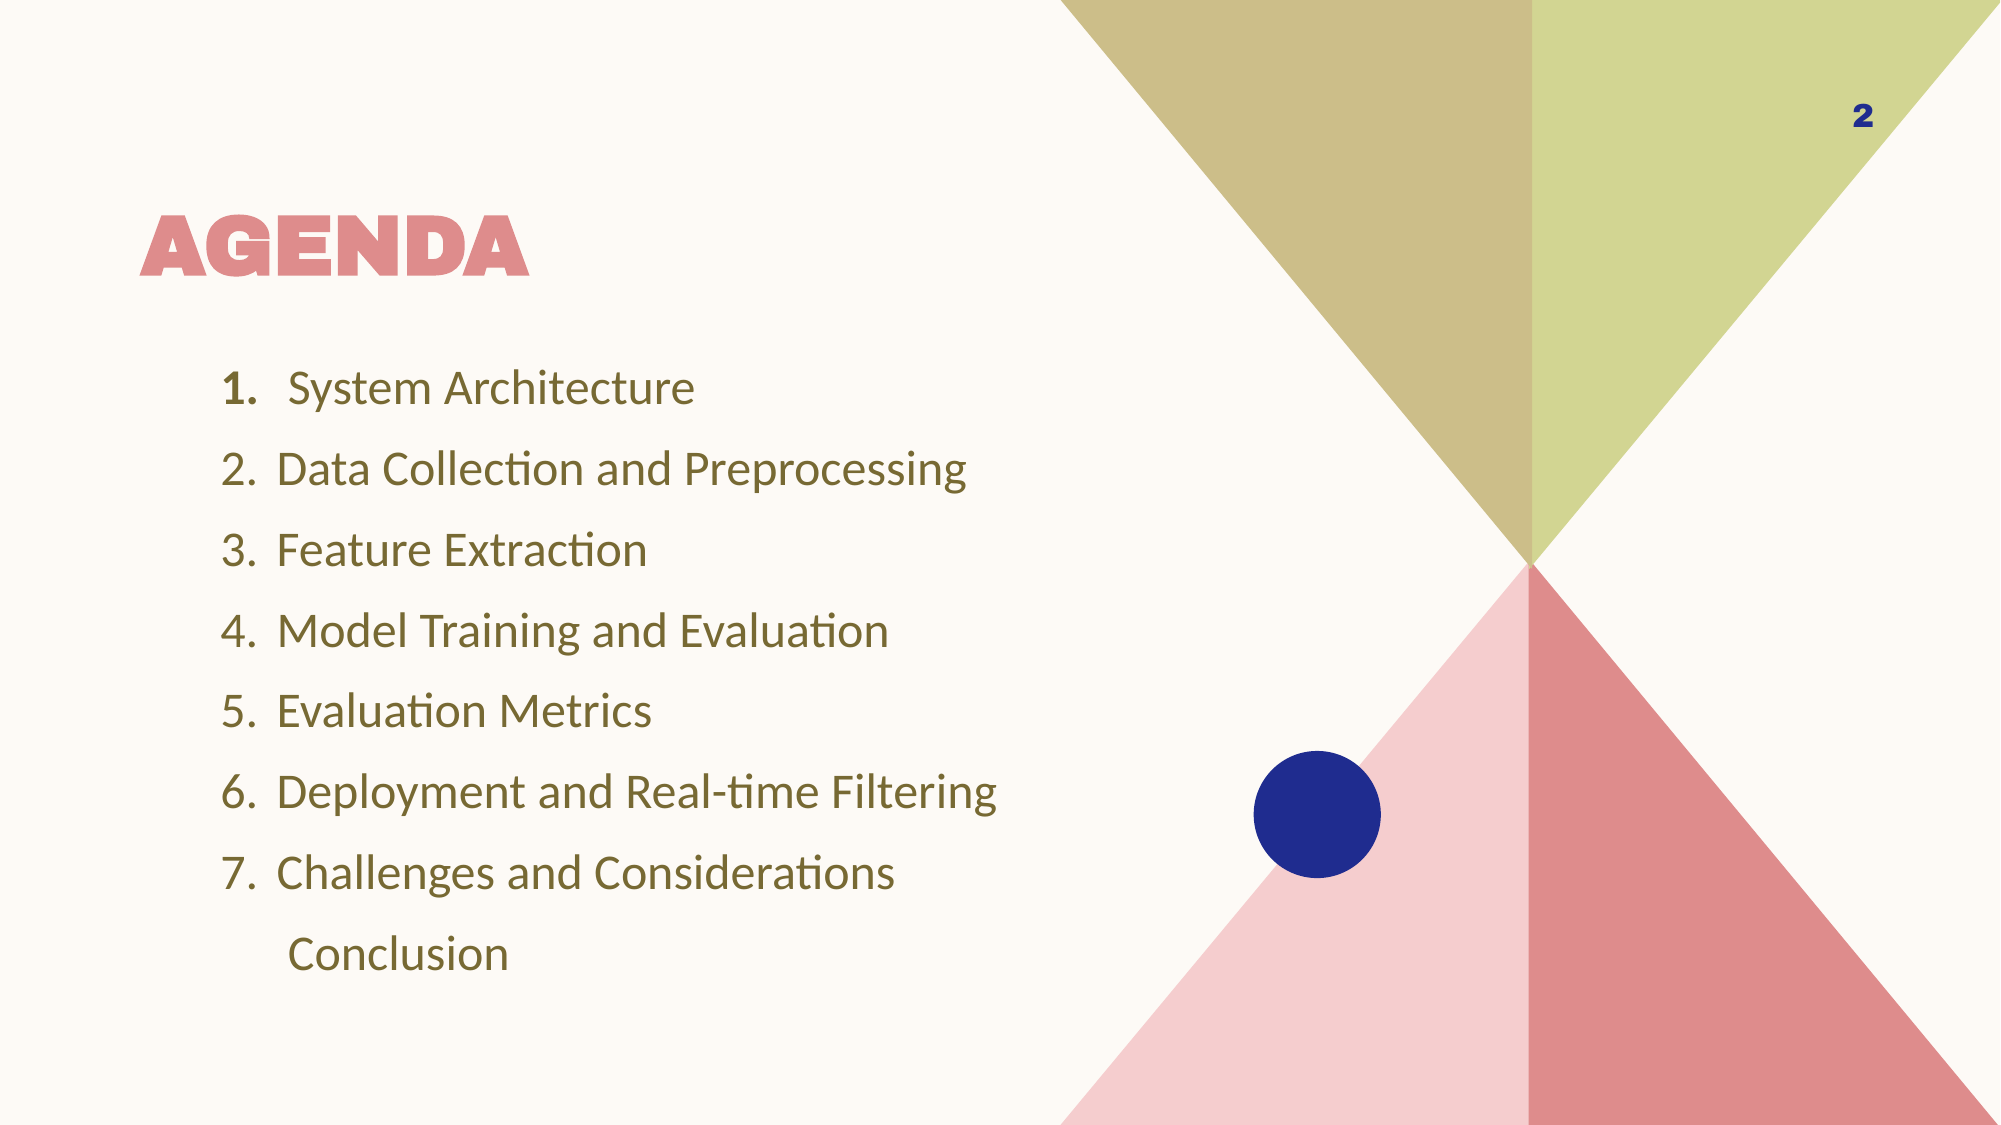

2
# agenda
 System Architecture
Data Collection and Preprocessing
Feature Extraction
Model Training and Evaluation
Evaluation Metrics
Deployment and Real-time Filtering
Challenges and Considerations
      Conclusion